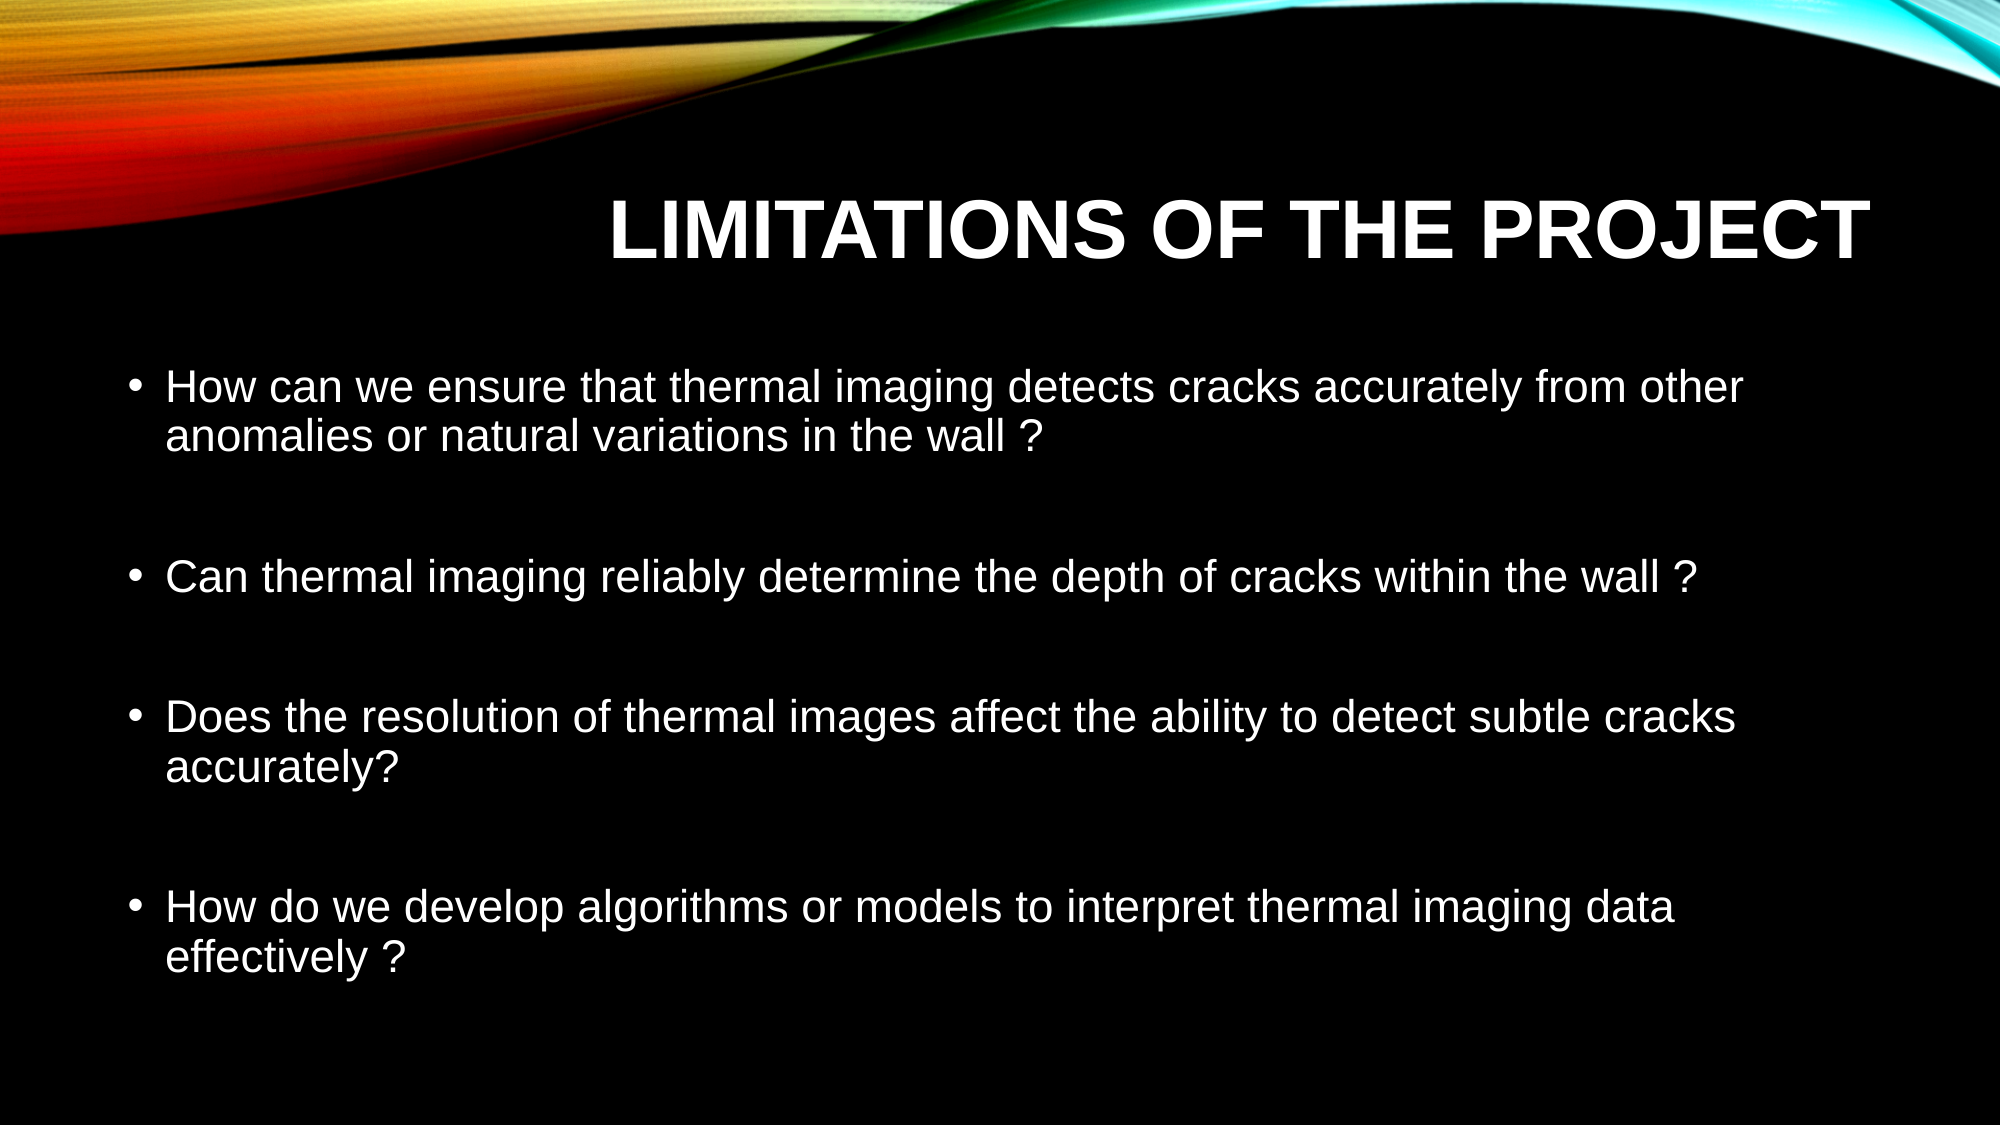

# LIMITATIONS OF THE PROJECT
How can we ensure that thermal imaging detects cracks accurately from other anomalies or natural variations in the wall ?

Can thermal imaging reliably determine the depth of cracks within the wall ?

Does the resolution of thermal images affect the ability to detect subtle cracks accurately?

How do we develop algorithms or models to interpret thermal imaging data effectively ?